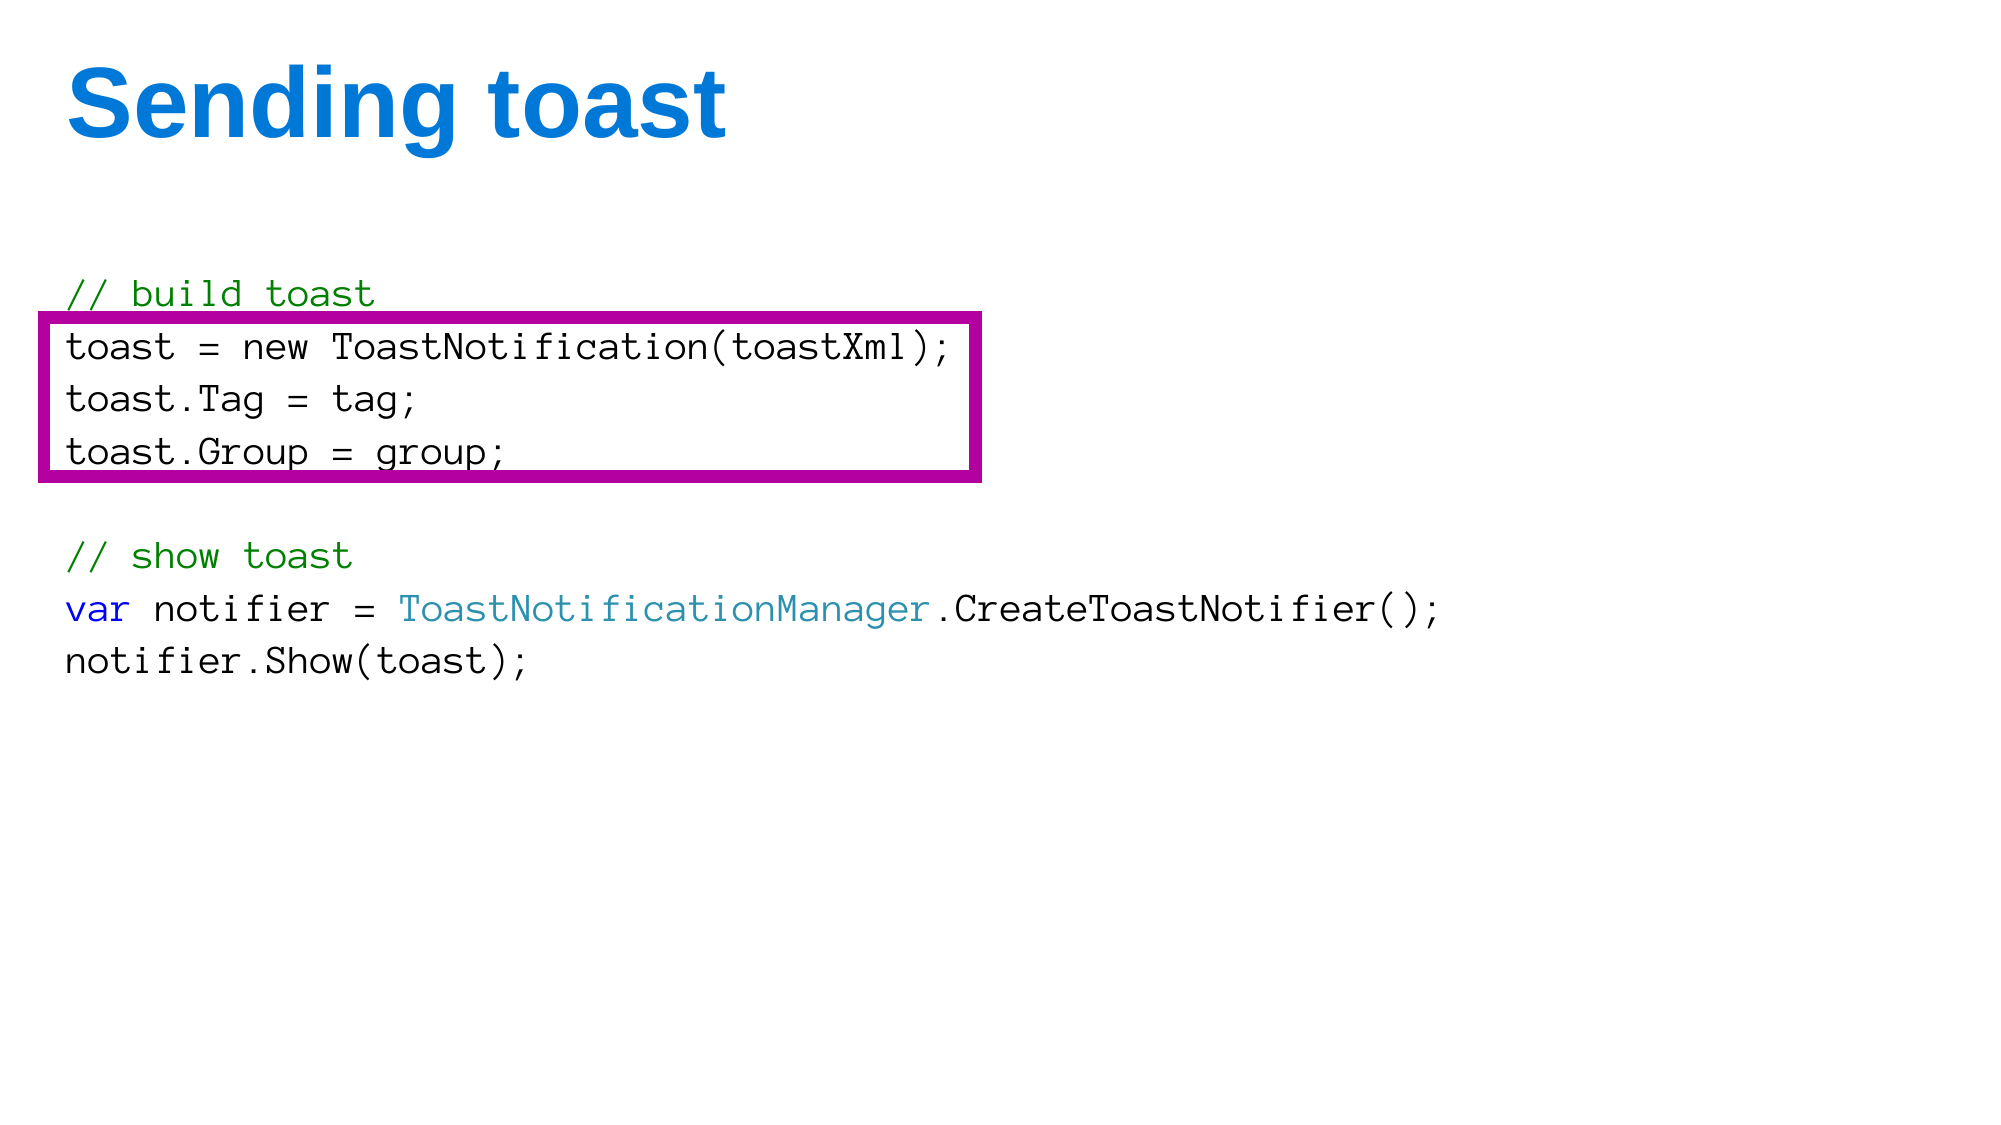

# Sending toast

// build toast
toast = new ToastNotification(toastXml);
toast.Tag = tag;
toast.Group = group;

// show toast
var notifier = ToastNotificationManager.CreateToastNotifier();
notifier.Show(toast);